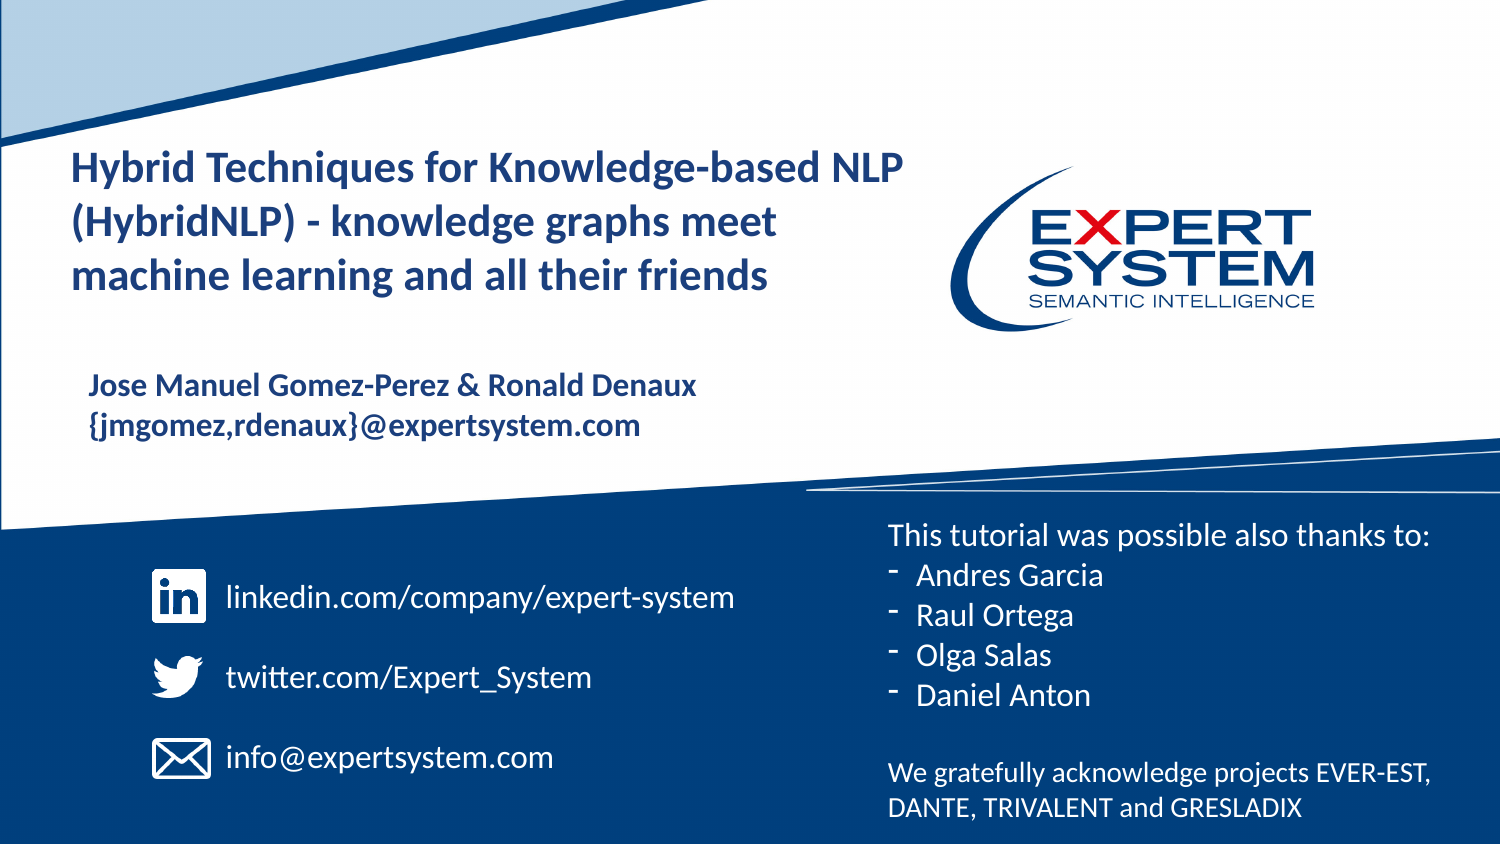

# Hybrid Techniques for Knowledge-based NLP (HybridNLP) - knowledge graphs meet machine learning and all their friends
Jose Manuel Gomez-Perez & Ronald Denaux
{jmgomez,rdenaux}@expertsystem.com
This tutorial was possible also thanks to:
Andres Garcia
Raul Ortega
Olga Salas
Daniel Anton

We gratefully acknowledge projects EVER-EST, DANTE, TRIVALENT and GRESLADIX